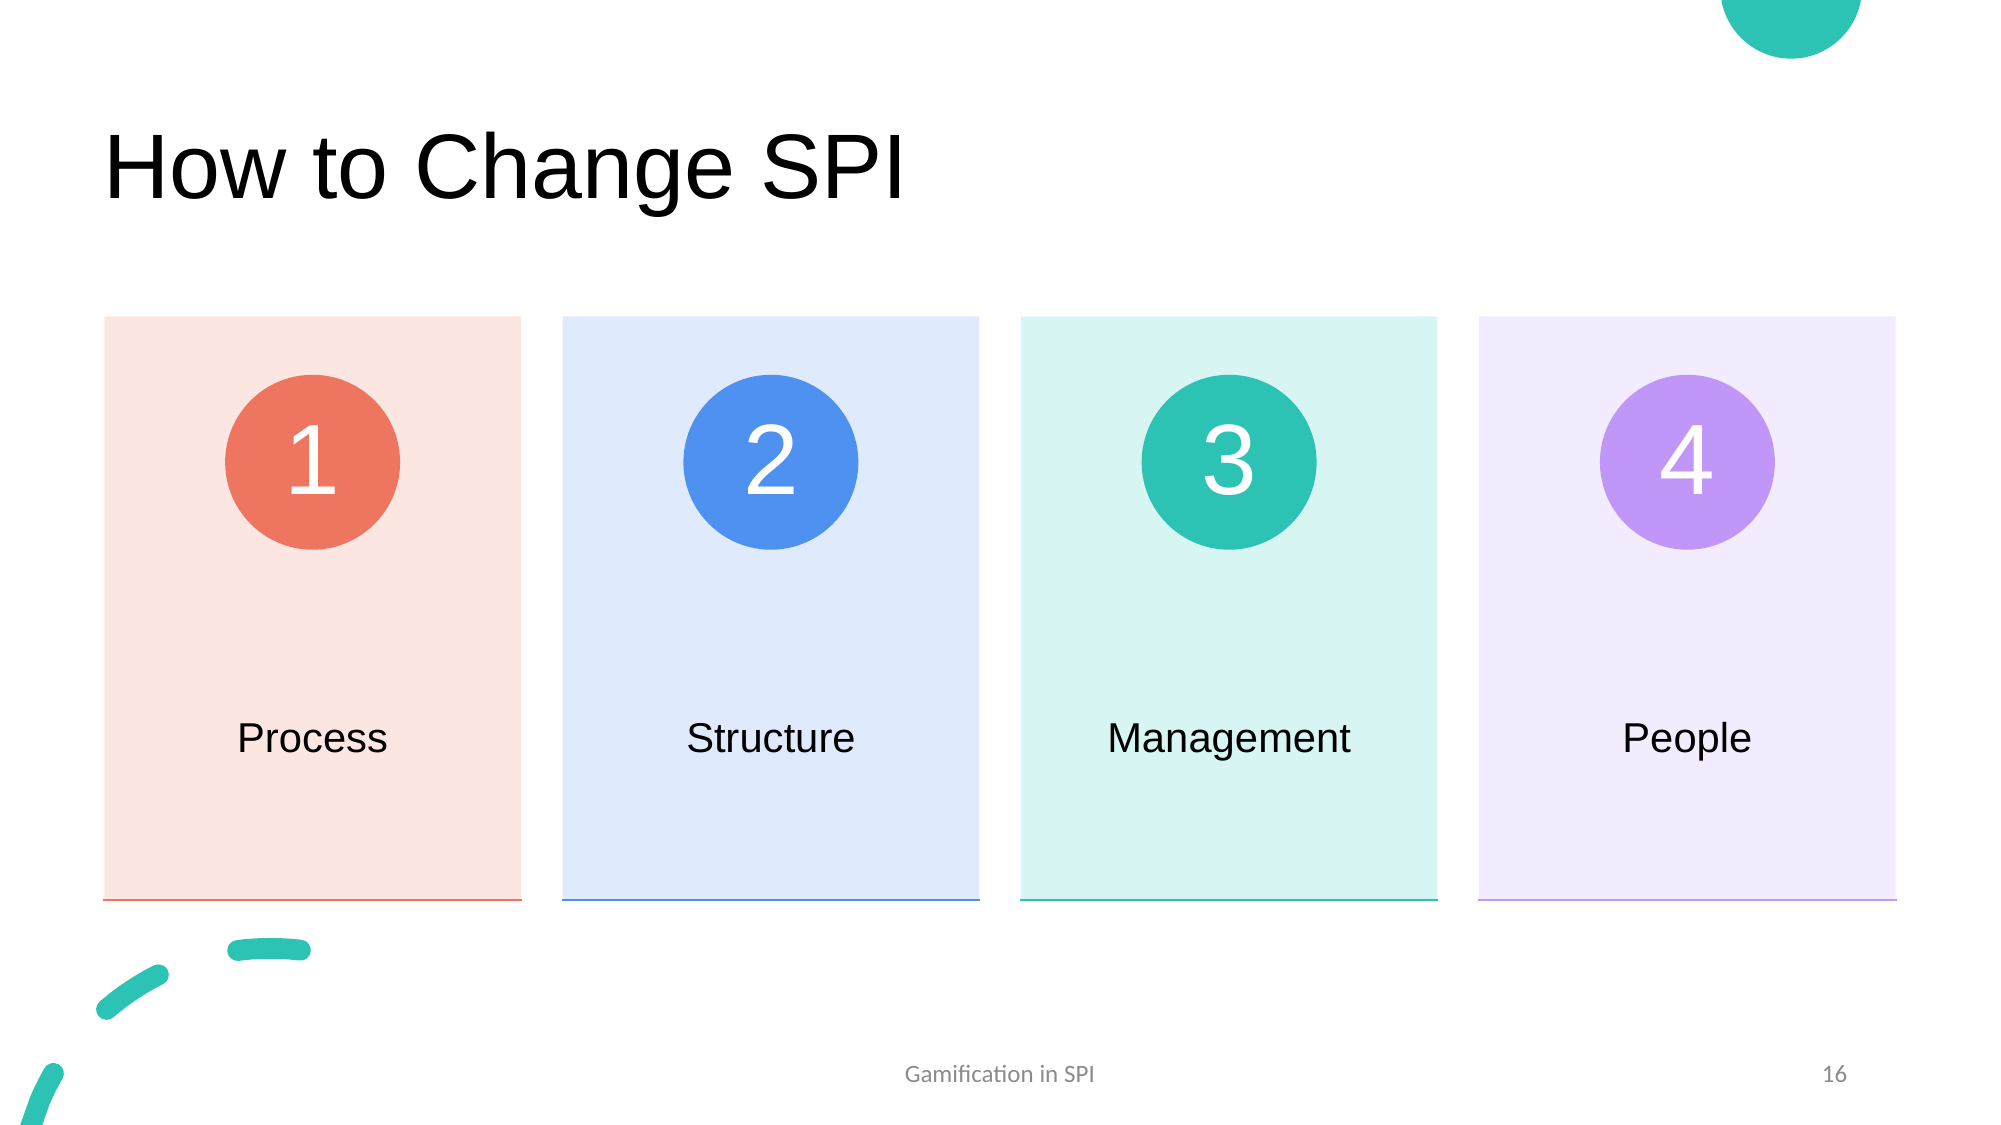

# How to Change SPI

Process
1

Structure
2

Management
3

People
4
Gamification in SPI
16